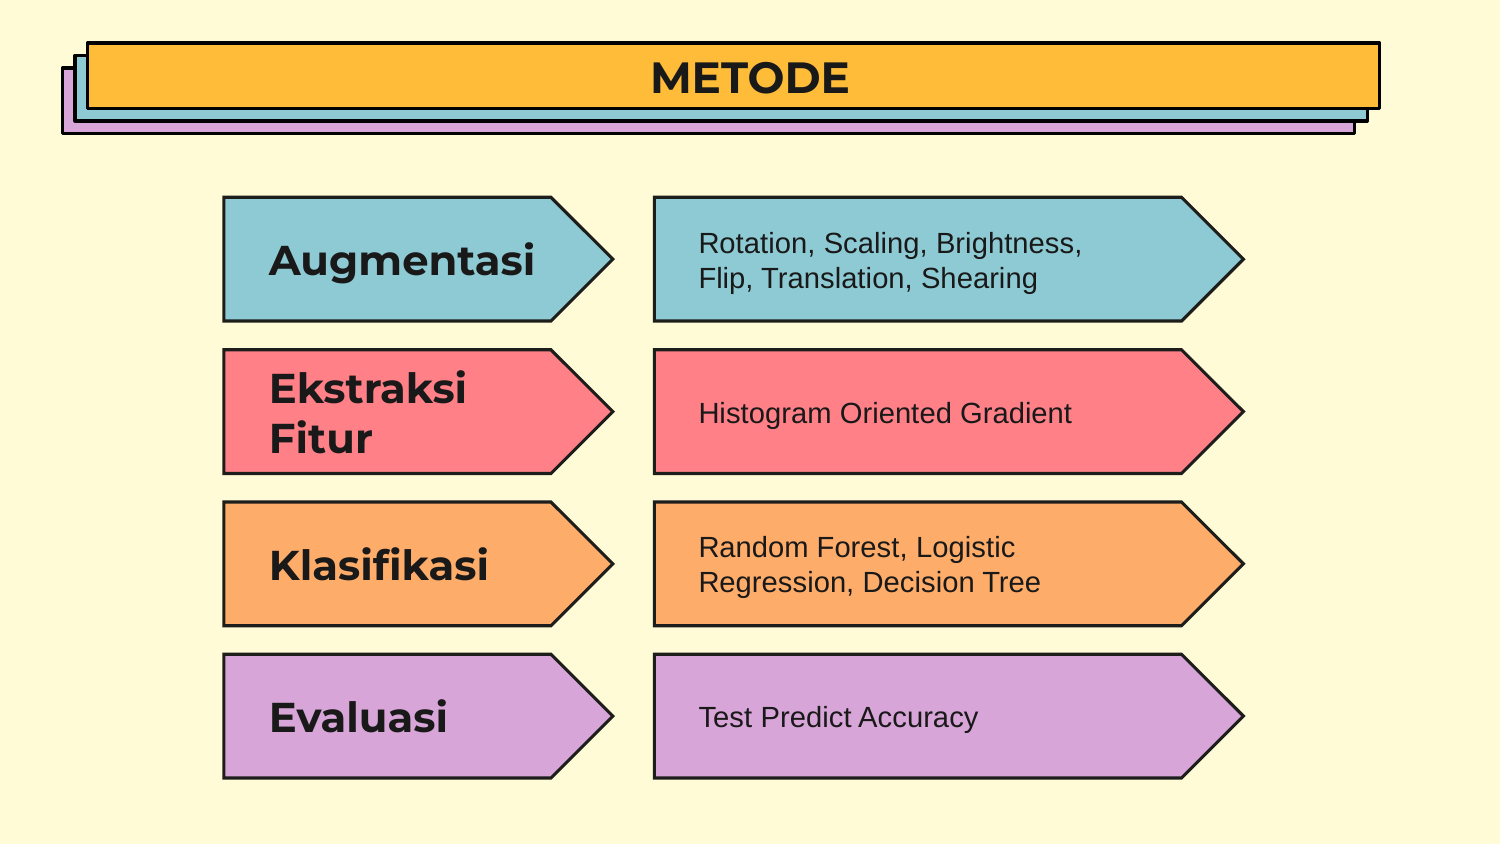

METODE

Rotation, Scaling, Brightness, Flip, Translation, Shearing
Augmentasi

Histogram Oriented Gradient
Ekstraksi Fitur

Random Forest, Logistic Regression, Decision Tree
Klasifikasi

Test Predict Accuracy
Evaluasi